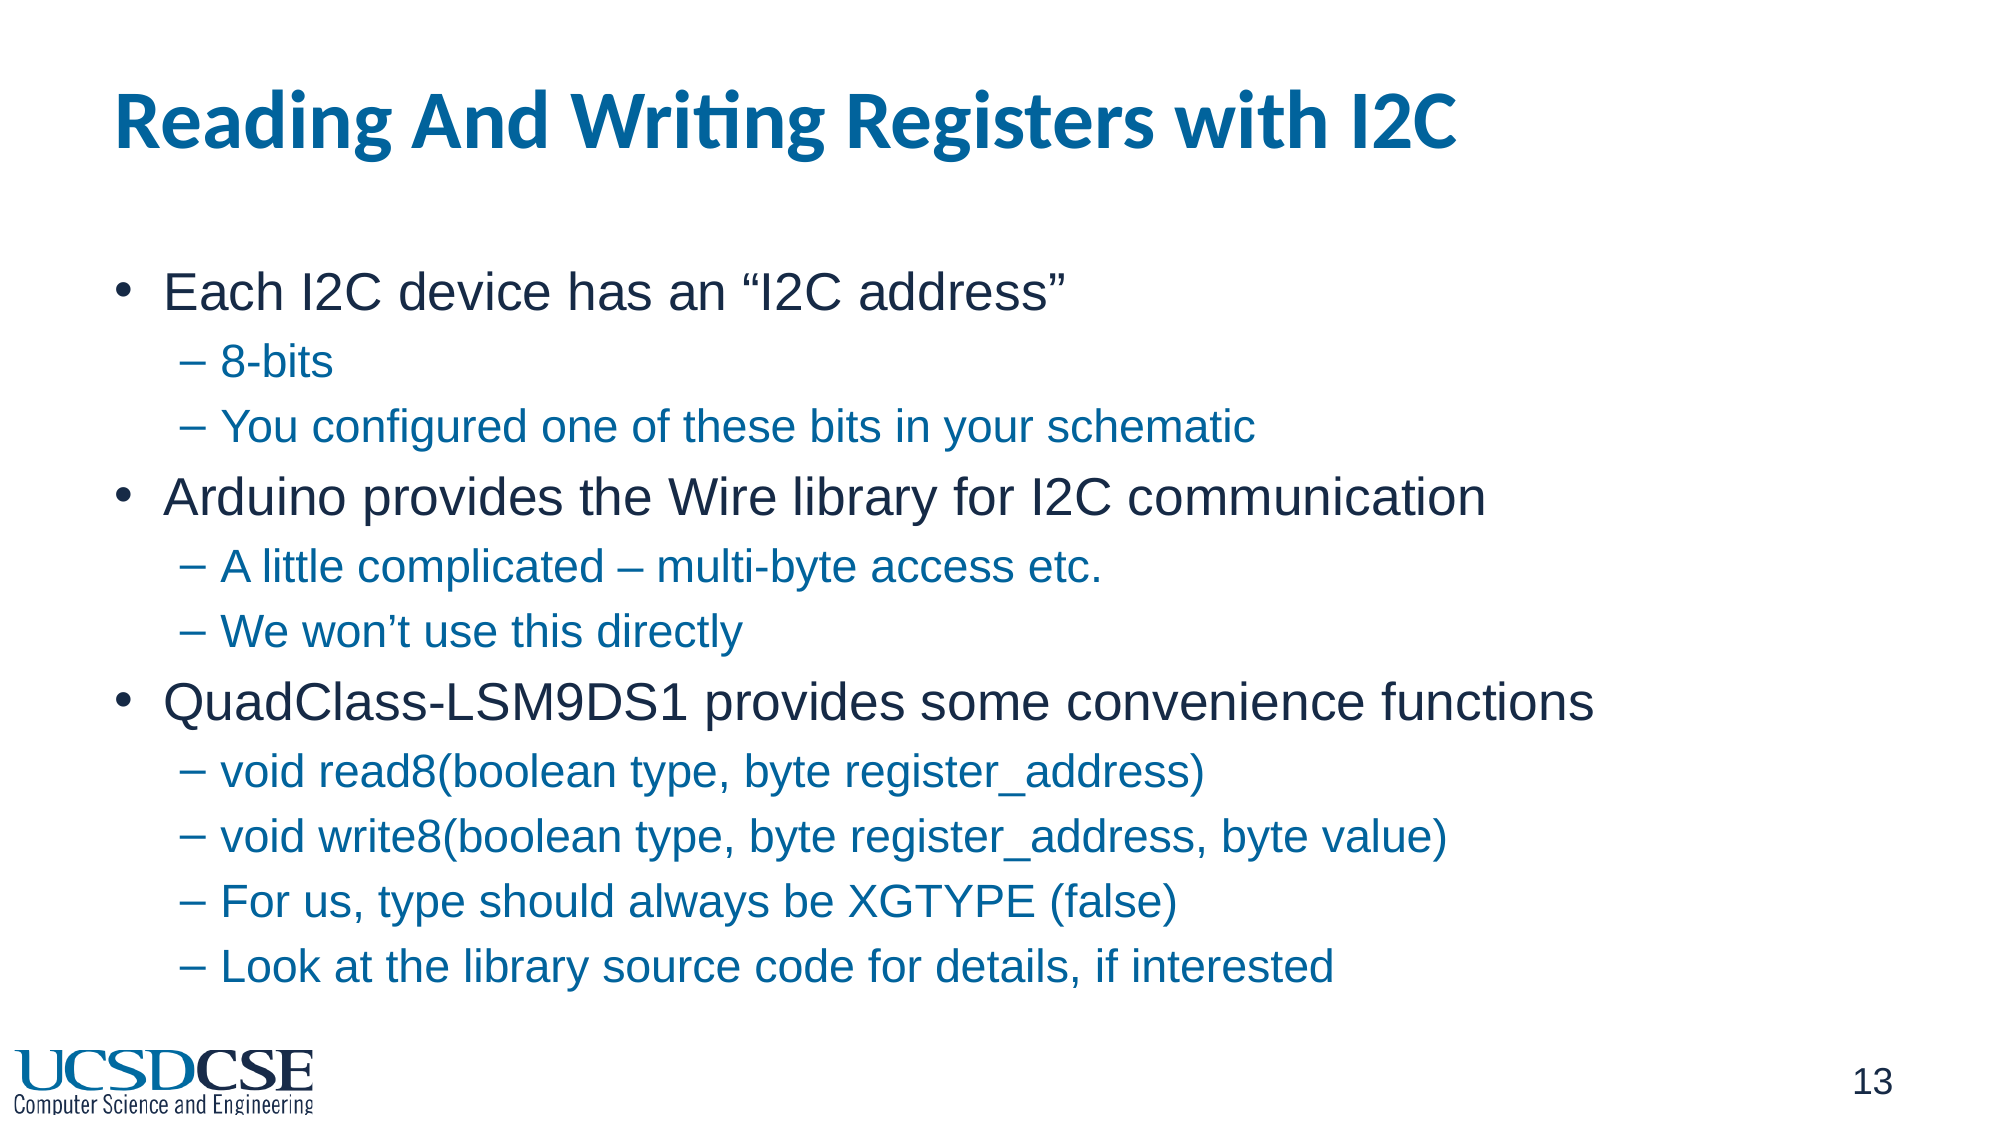

# Reading And Writing Registers with I2C
Each I2C device has an “I2C address”
8-bits
You configured one of these bits in your schematic
Arduino provides the Wire library for I2C communication
A little complicated – multi-byte access etc.
We won’t use this directly
QuadClass-LSM9DS1 provides some convenience functions
void read8(boolean type, byte register_address)
void write8(boolean type, byte register_address, byte value)
For us, type should always be XGTYPE (false)
Look at the library source code for details, if interested